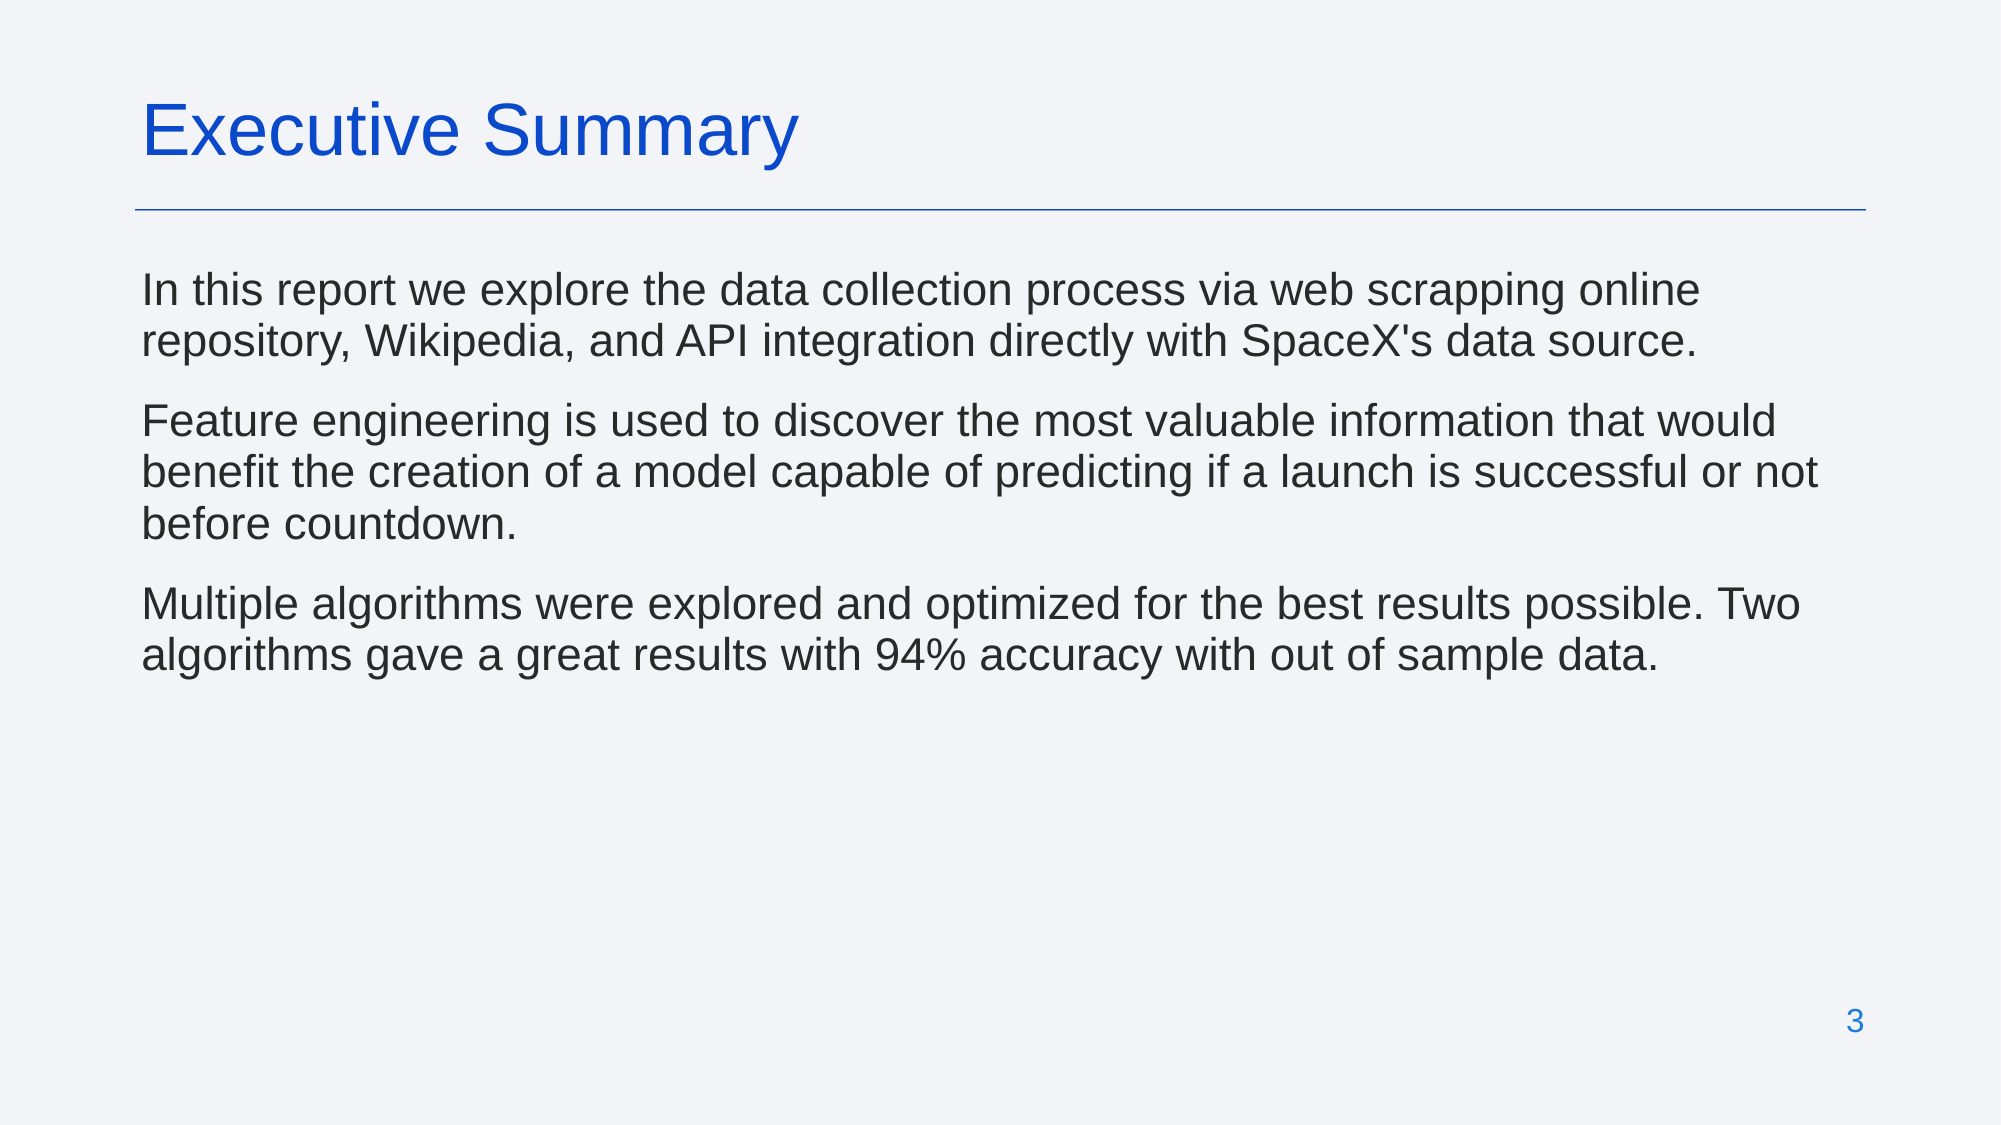

Executive Summary
In this report we explore the data collection process via web scrapping online repository, Wikipedia, and API integration directly with SpaceX's data source.
Feature engineering is used to discover the most valuable information that would benefit the creation of a model capable of predicting if a launch is successful or not before countdown.
Multiple algorithms were explored and optimized for the best results possible. Two algorithms gave a great results with 94% accuracy with out of sample data.

3